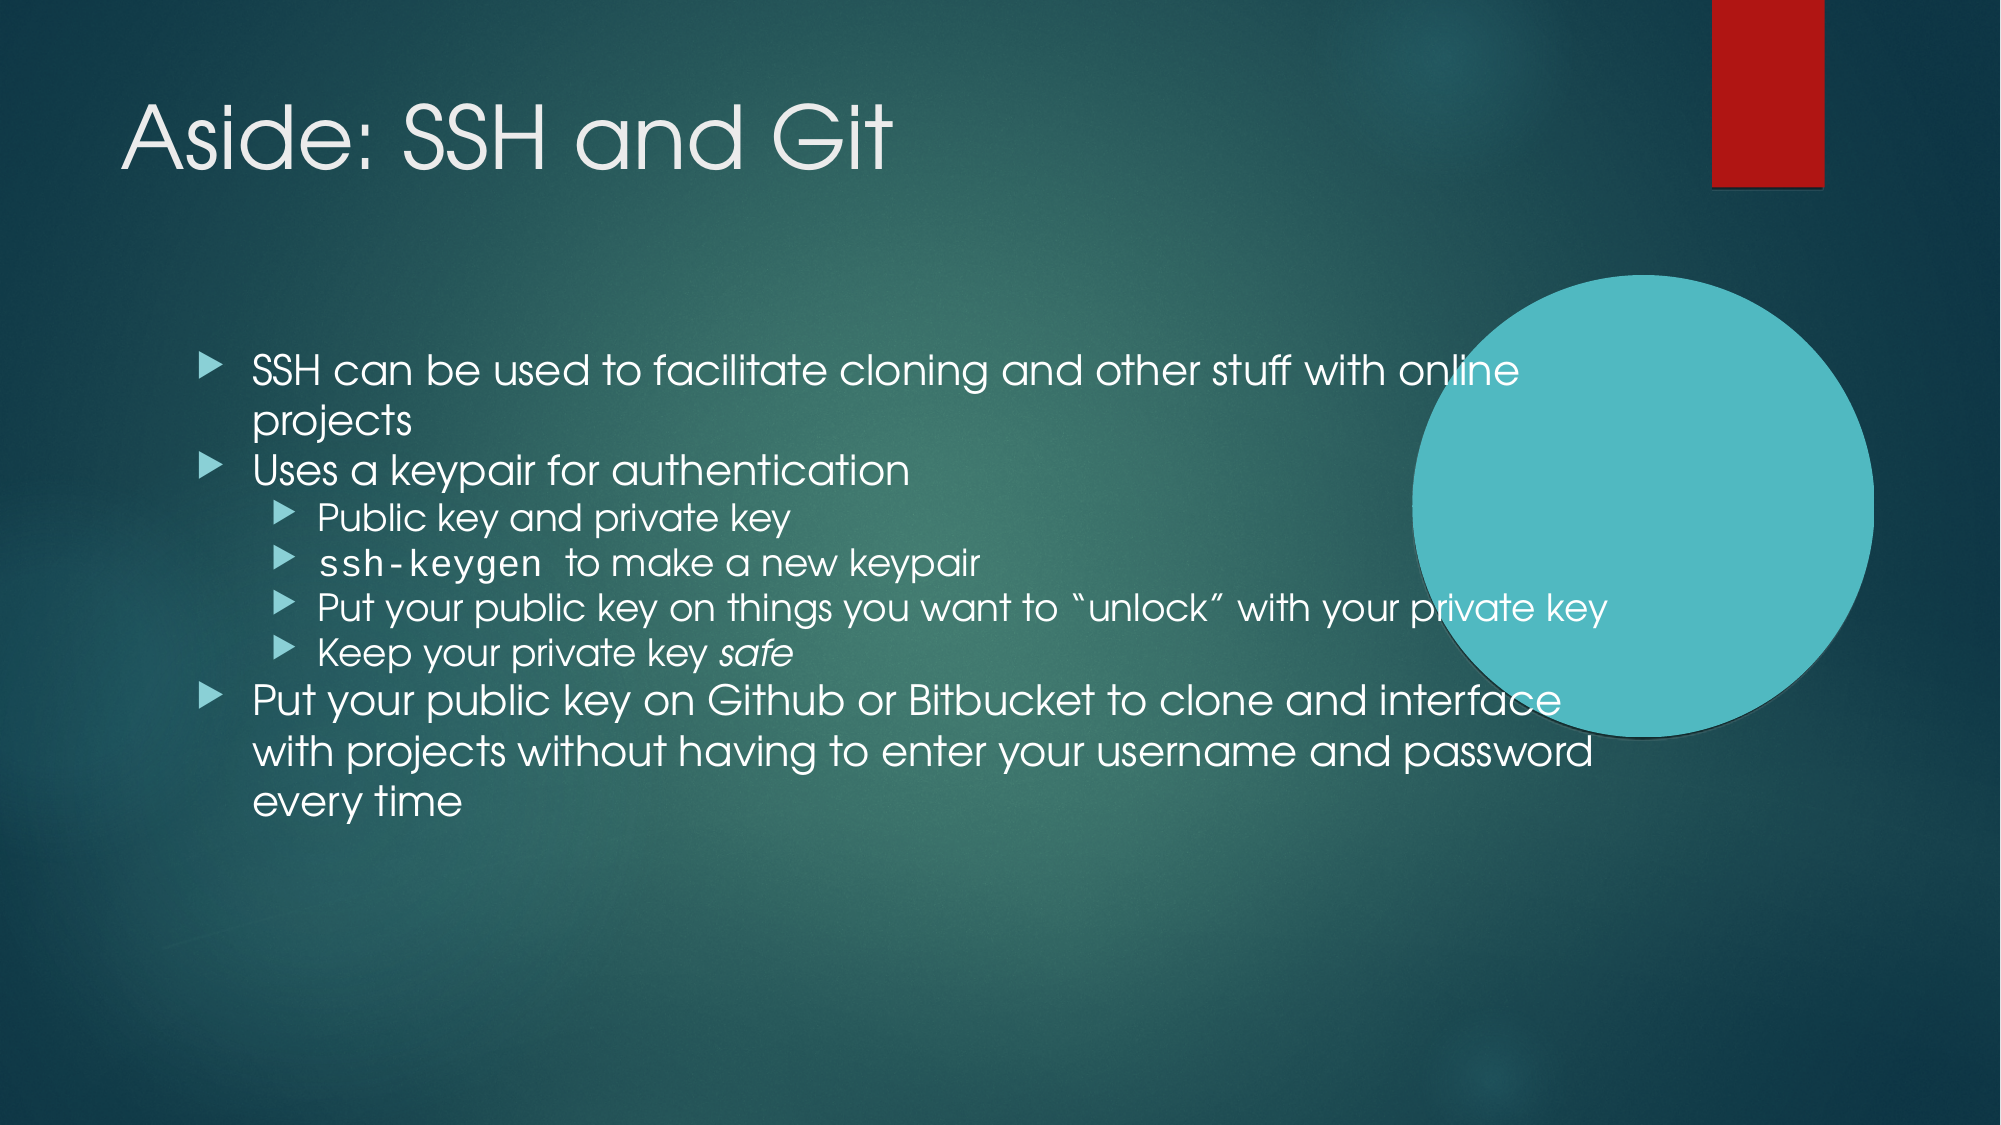

Aside: SSH and Git
SSH can be used to facilitate cloning and other stuff with online projects
Uses a keypair for authentication
Public key and private key
ssh-keygen to make a new keypair
Put your public key on things you want to “unlock” with your private key
Keep your private key safe
Put your public key on Github or Bitbucket to clone and interface with projects without having to enter your username and password every time